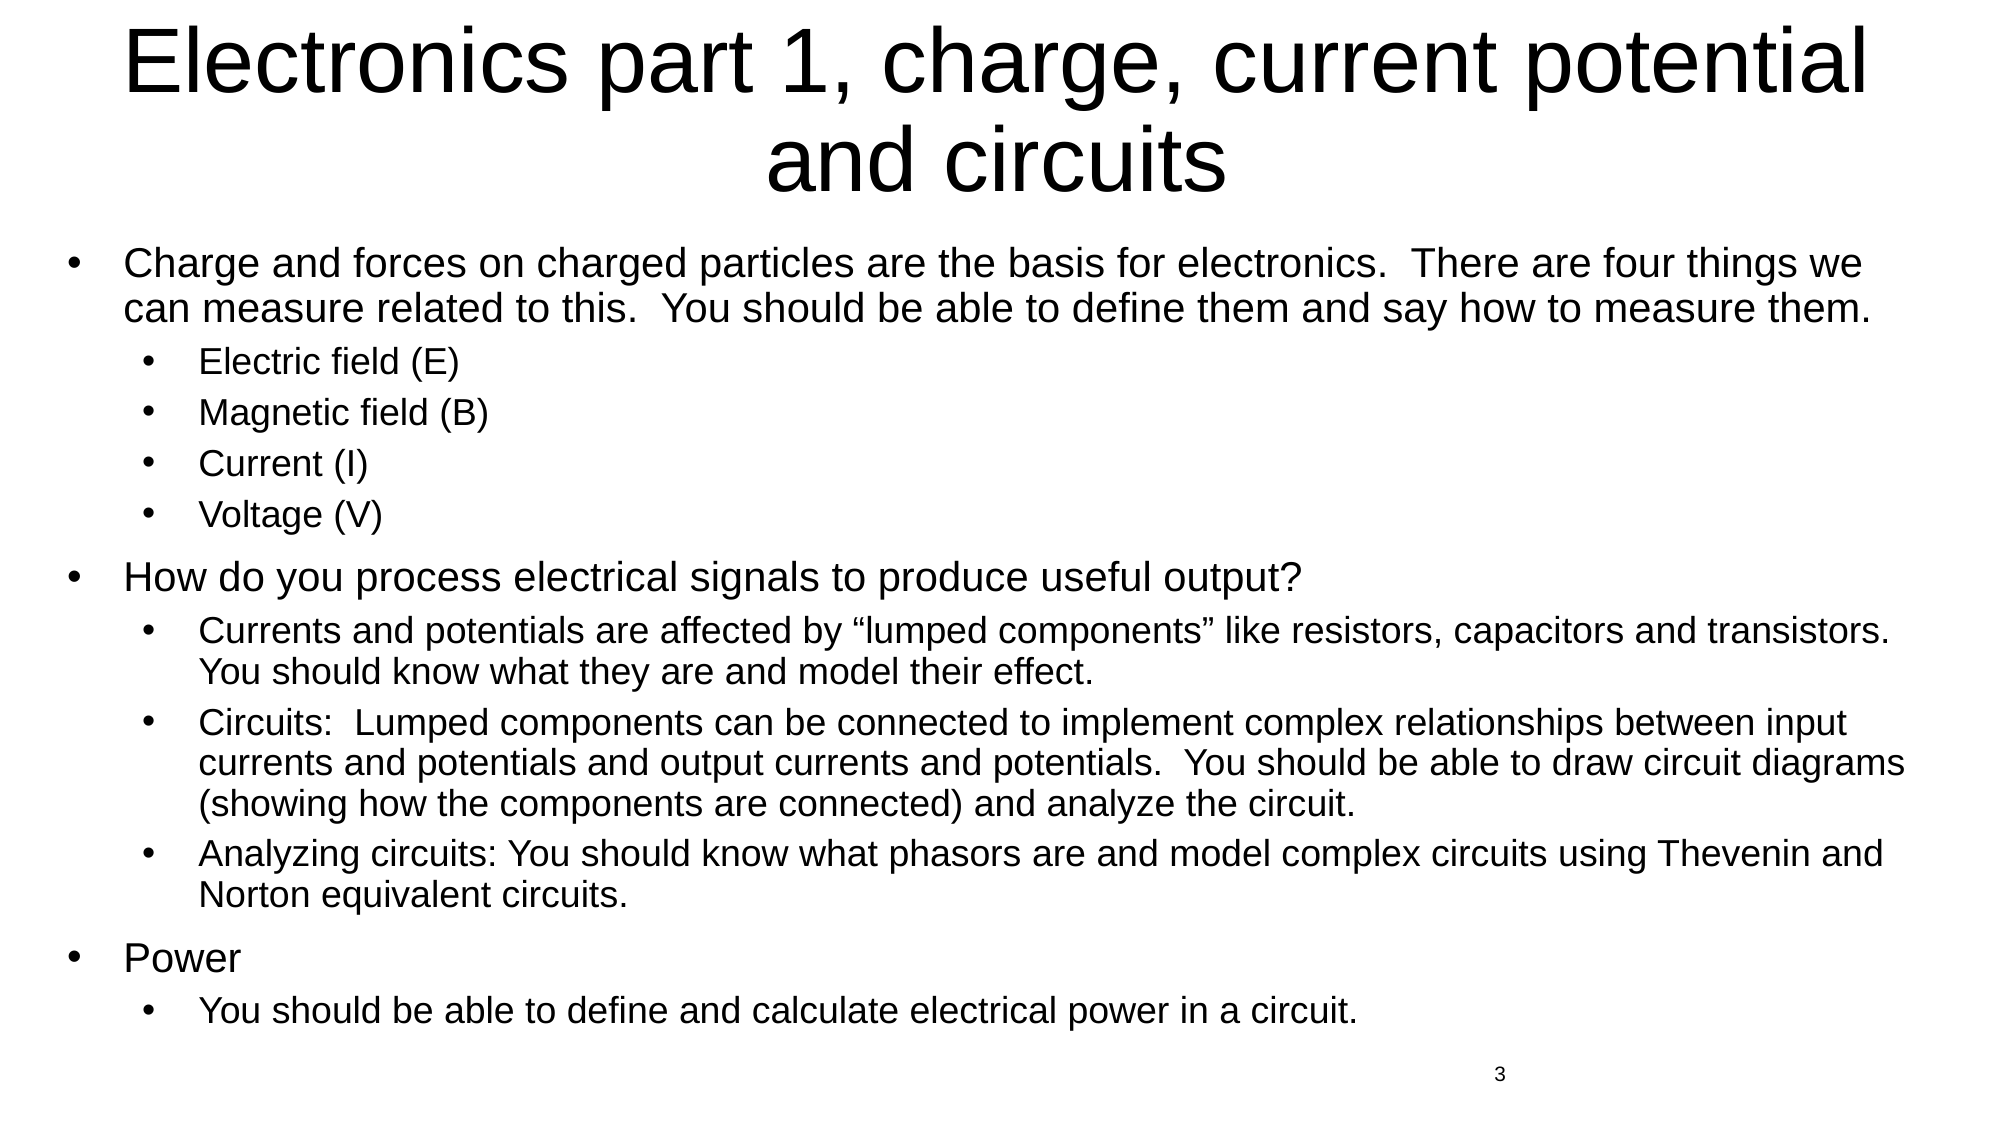

# Electronics part 1, charge, current potential and circuits
Charge and forces on charged particles are the basis for electronics.  There are four things we can measure related to this.  You should be able to define them and say how to measure them.
Electric field (E)
Magnetic field (B)
Current (I)
Voltage (V)
How do you process electrical signals to produce useful output?
Currents and potentials are affected by “lumped components” like resistors, capacitors and transistors.  You should know what they are and model their effect.
Circuits:  Lumped components can be connected to implement complex relationships between input currents and potentials and output currents and potentials.  You should be able to draw circuit diagrams (showing how the components are connected) and analyze the circuit.
Analyzing circuits: You should know what phasors are and model complex circuits using Thevenin and Norton equivalent circuits.
Power
You should be able to define and calculate electrical power in a circuit.
3